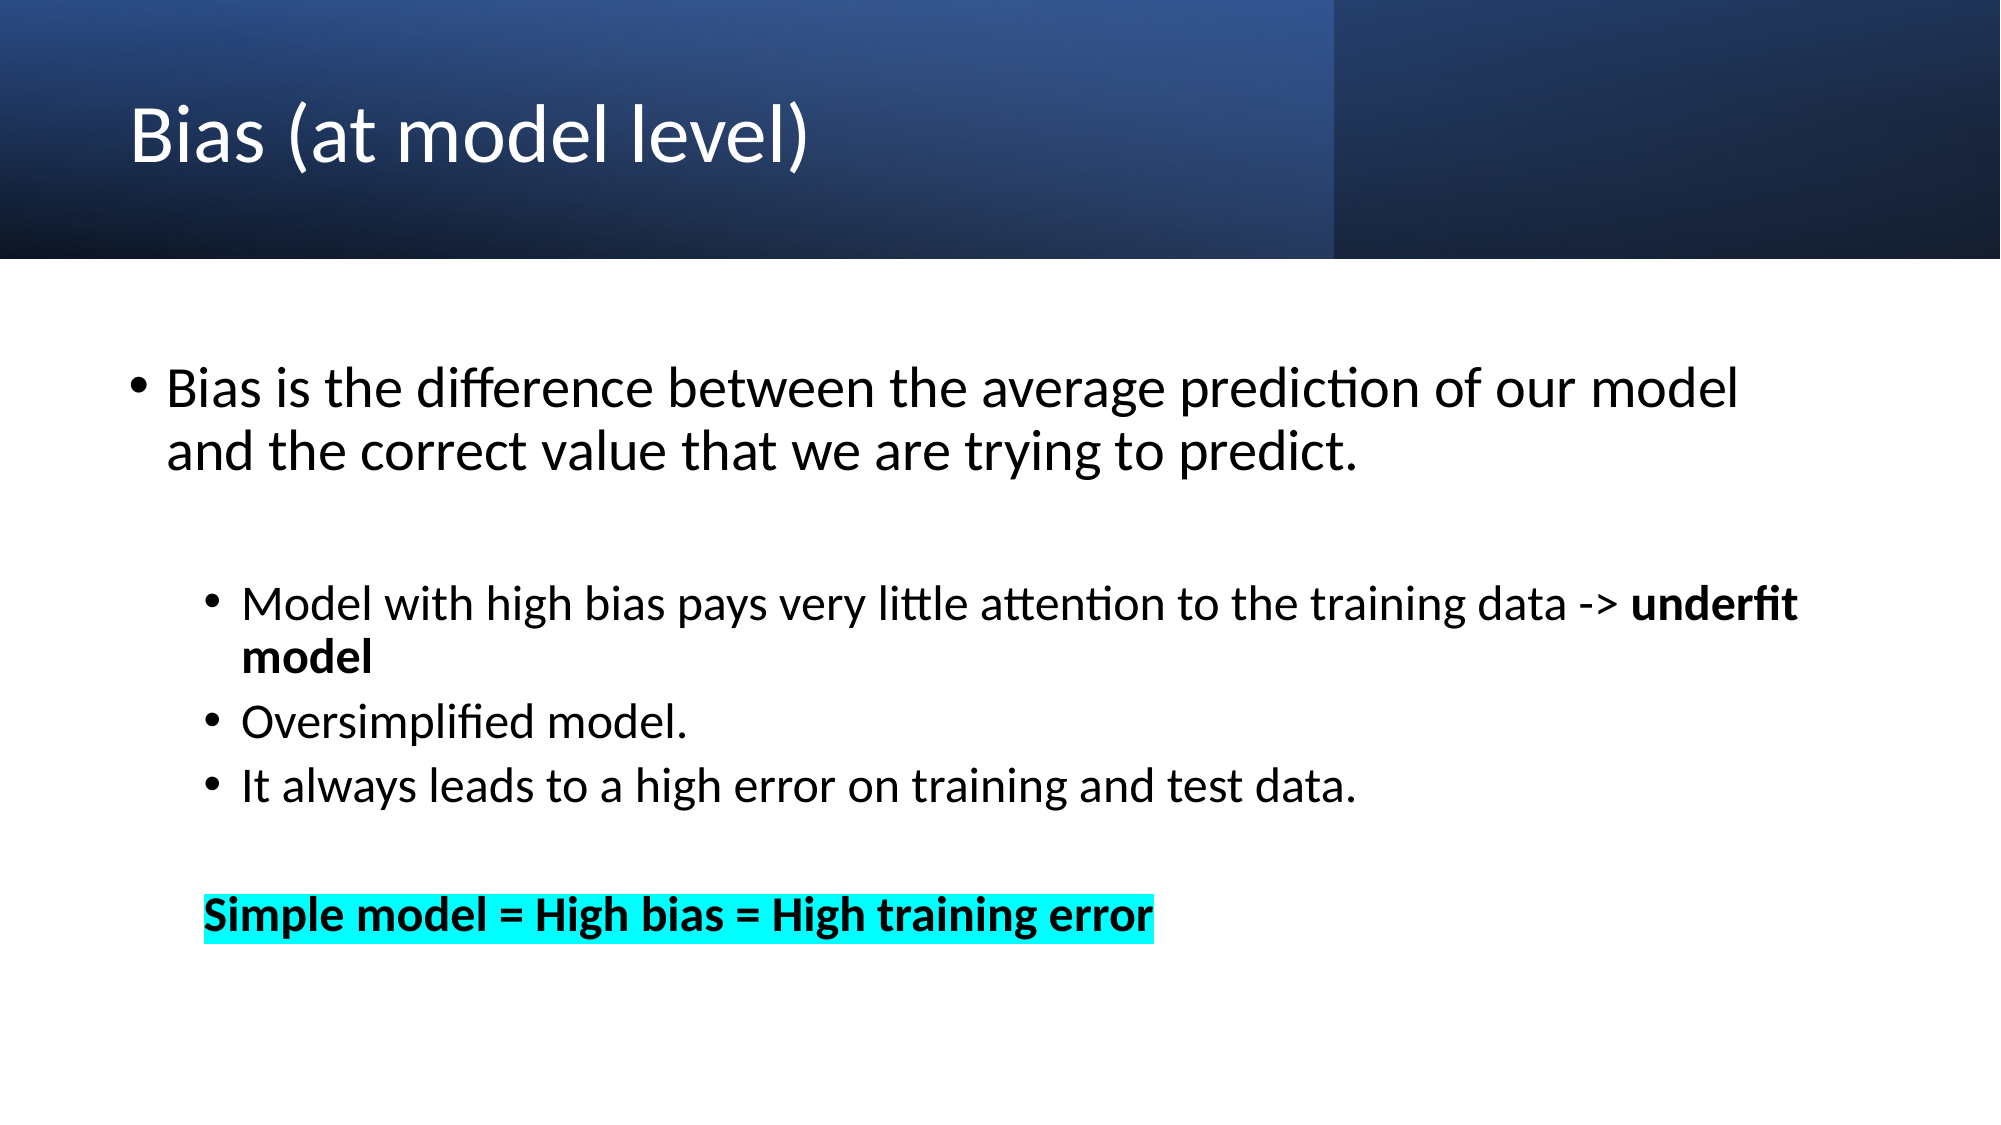

# Bias (at model level)

Bias is the difference between the average prediction of our model and the correct value that we are trying to predict.

Model with high bias pays very little attention to the training data -> underfit model
Oversimplified model.
It always leads to a high error on training and test data.

Simple model = High bias = High training error